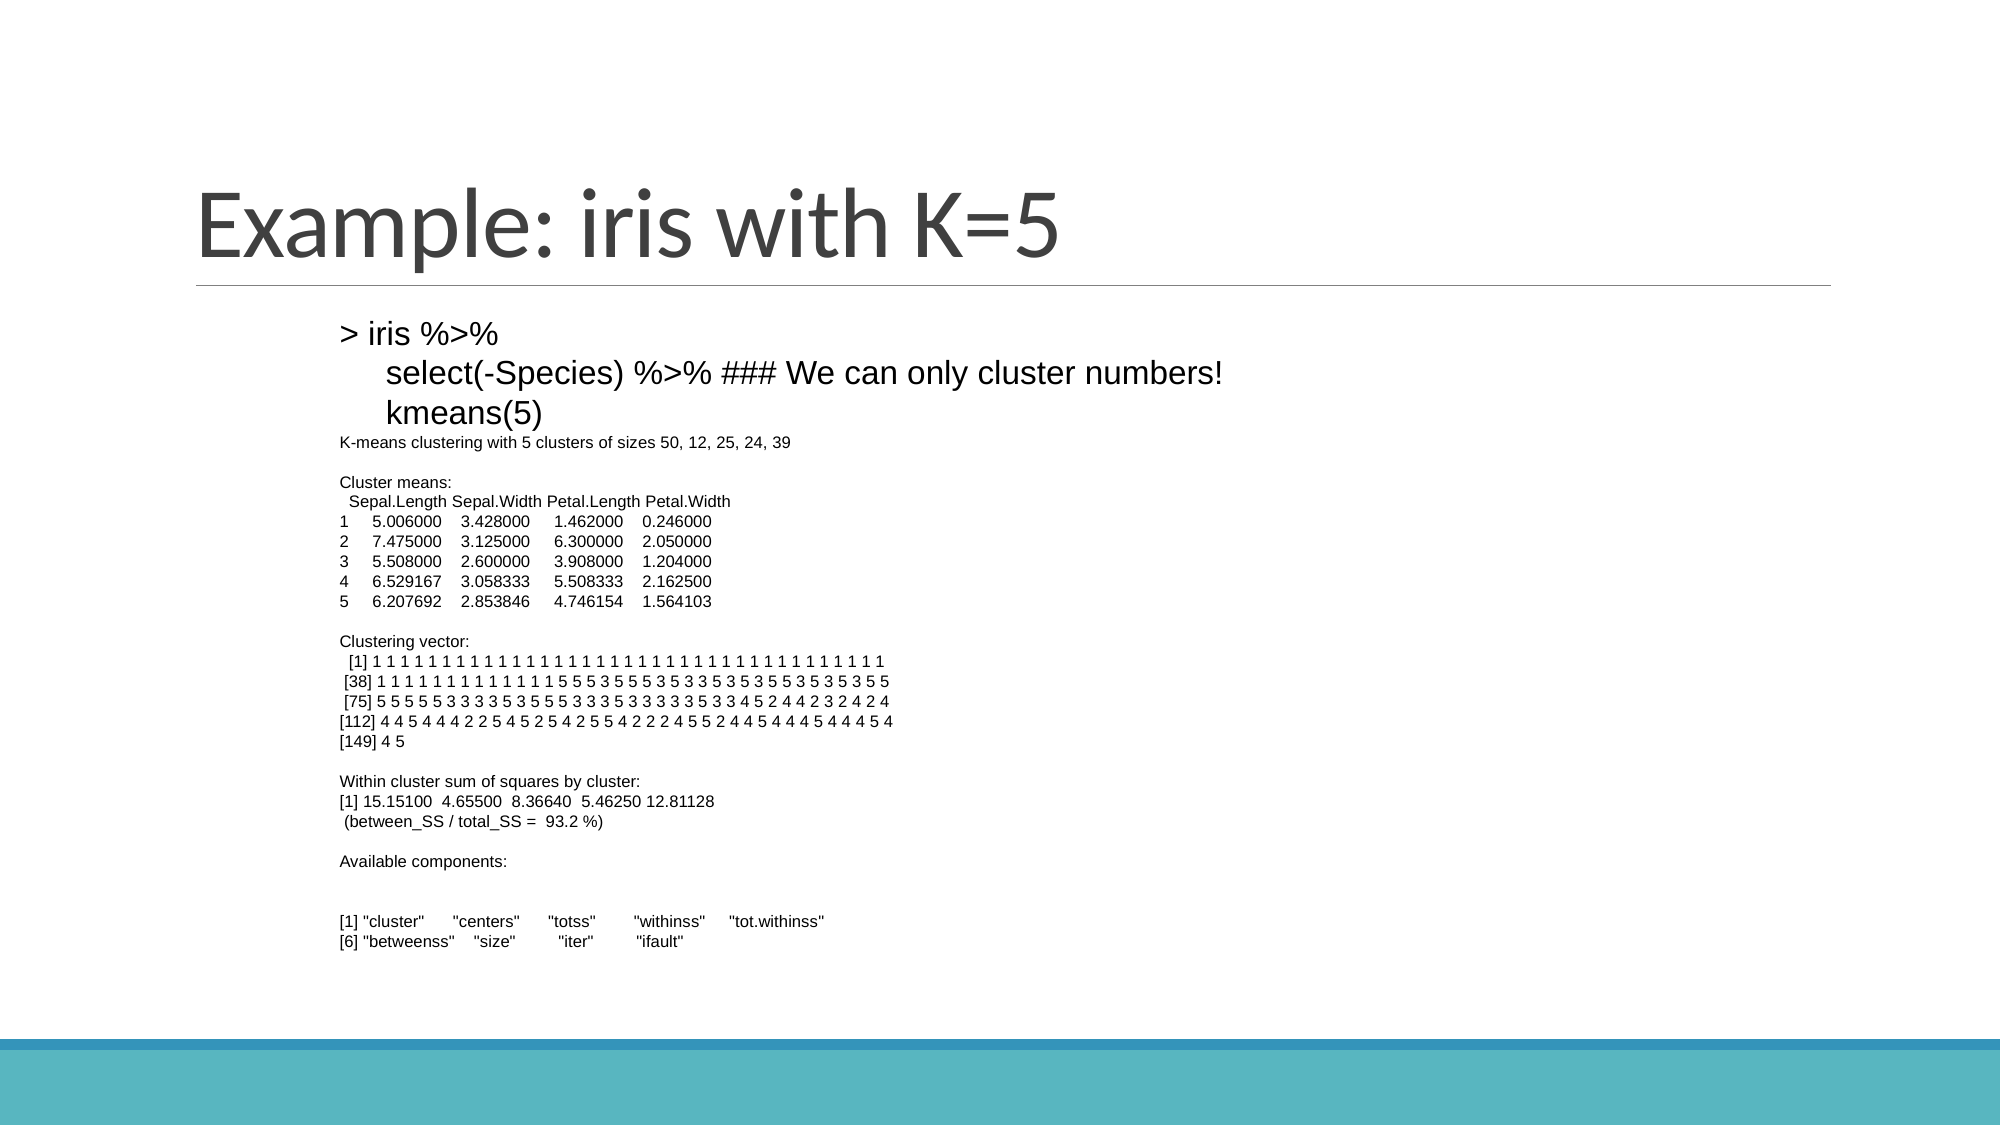

# Example: iris with K=5
> iris %>%
     select(-Species) %>% ### We can only cluster numbers!
     kmeans(5)
K-means clustering with 5 clusters of sizes 50, 12, 25, 24, 39

Cluster means:
  Sepal.Length Sepal.Width Petal.Length Petal.Width
1     5.006000    3.428000     1.462000    0.246000
2     7.475000    3.125000     6.300000    2.050000
3     5.508000    2.600000     3.908000    1.204000
4     6.529167    3.058333     5.508333    2.162500
5     6.207692    2.853846     4.746154    1.564103

Clustering vector:
  [1] 1 1 1 1 1 1 1 1 1 1 1 1 1 1 1 1 1 1 1 1 1 1 1 1 1 1 1 1 1 1 1 1 1 1 1 1 1
 [38] 1 1 1 1 1 1 1 1 1 1 1 1 1 5 5 5 3 5 5 5 3 5 3 3 5 3 5 3 5 5 3 5 3 5 3 5 5
 [75] 5 5 5 5 5 3 3 3 3 5 3 5 5 5 3 3 3 5 3 3 3 3 3 5 3 3 4 5 2 4 4 2 3 2 4 2 4
[112] 4 4 5 4 4 4 2 2 5 4 5 2 5 4 2 5 5 4 2 2 2 4 5 5 2 4 4 5 4 4 4 5 4 4 4 5 4
[149] 4 5

Within cluster sum of squares by cluster:
[1] 15.15100  4.65500  8.36640  5.46250 12.81128
 (between_SS / total_SS =  93.2 %)

Available components:

[1] "cluster"      "centers"      "totss"        "withinss"     "tot.withinss"
[6] "betweenss"    "size"         "iter"         "ifault"